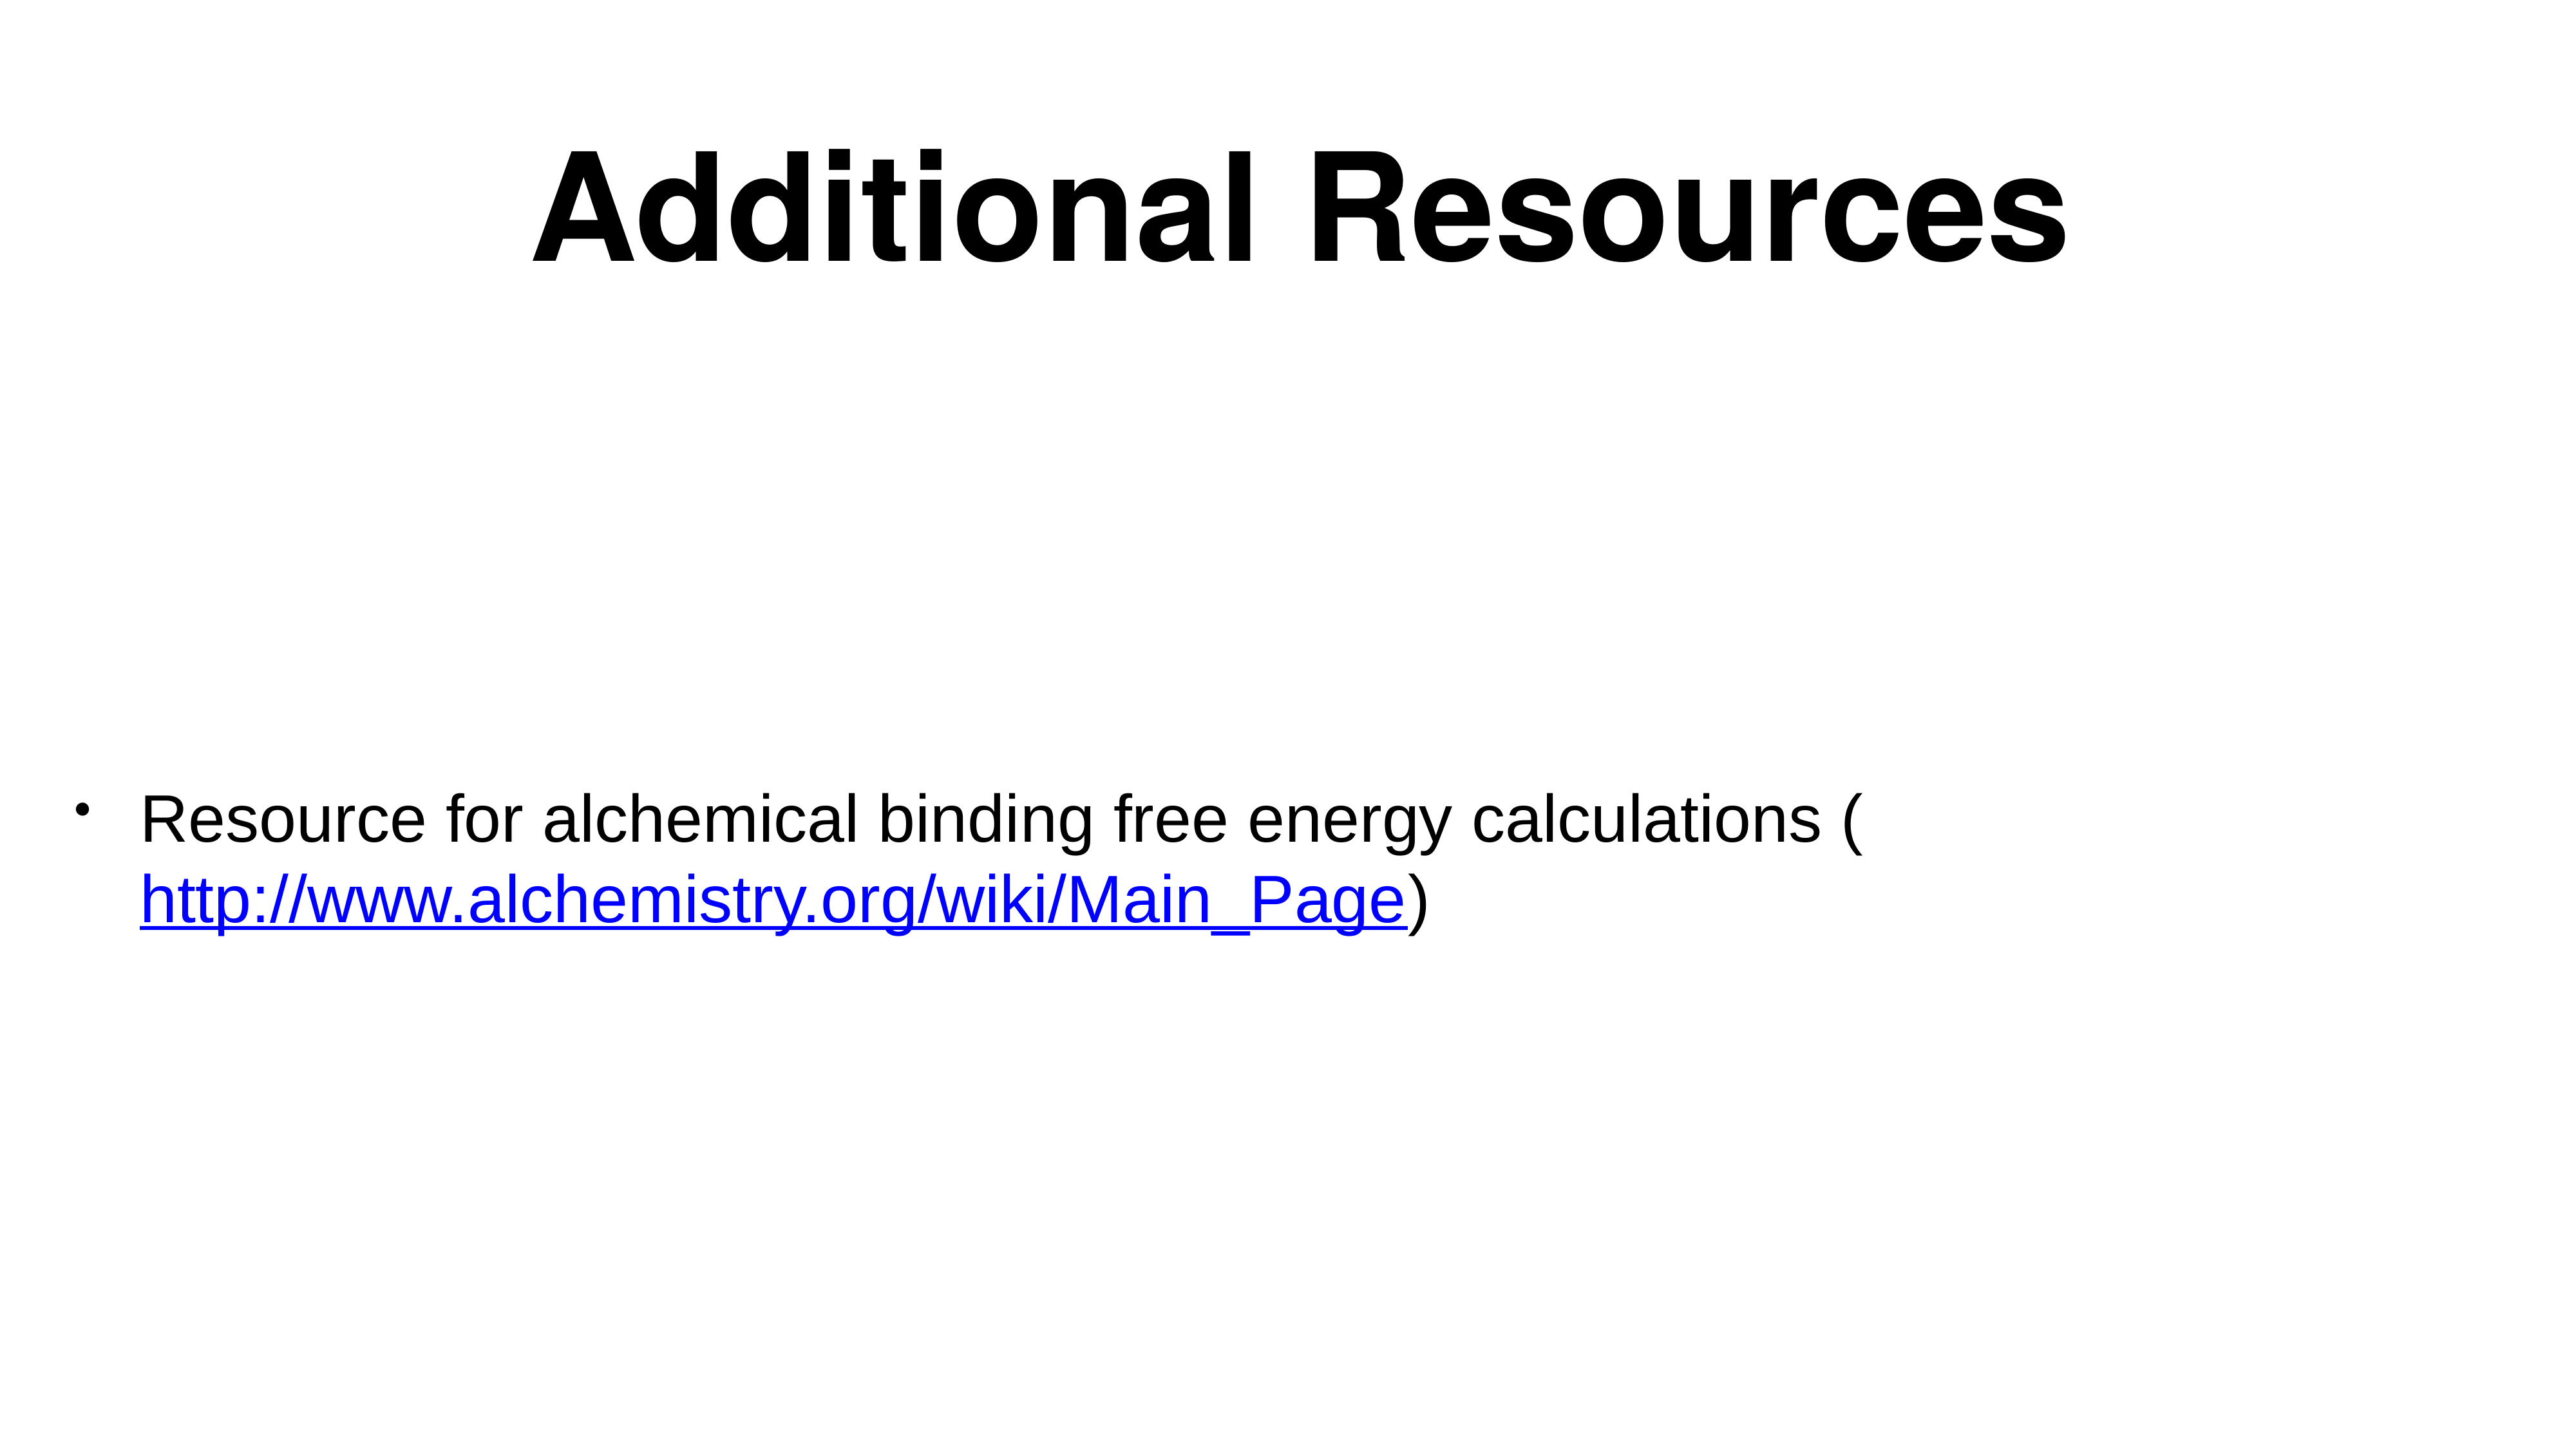

# Additional Resources
Resource for alchemical binding free energy calculations (http://www.alchemistry.org/wiki/Main_Page)
18